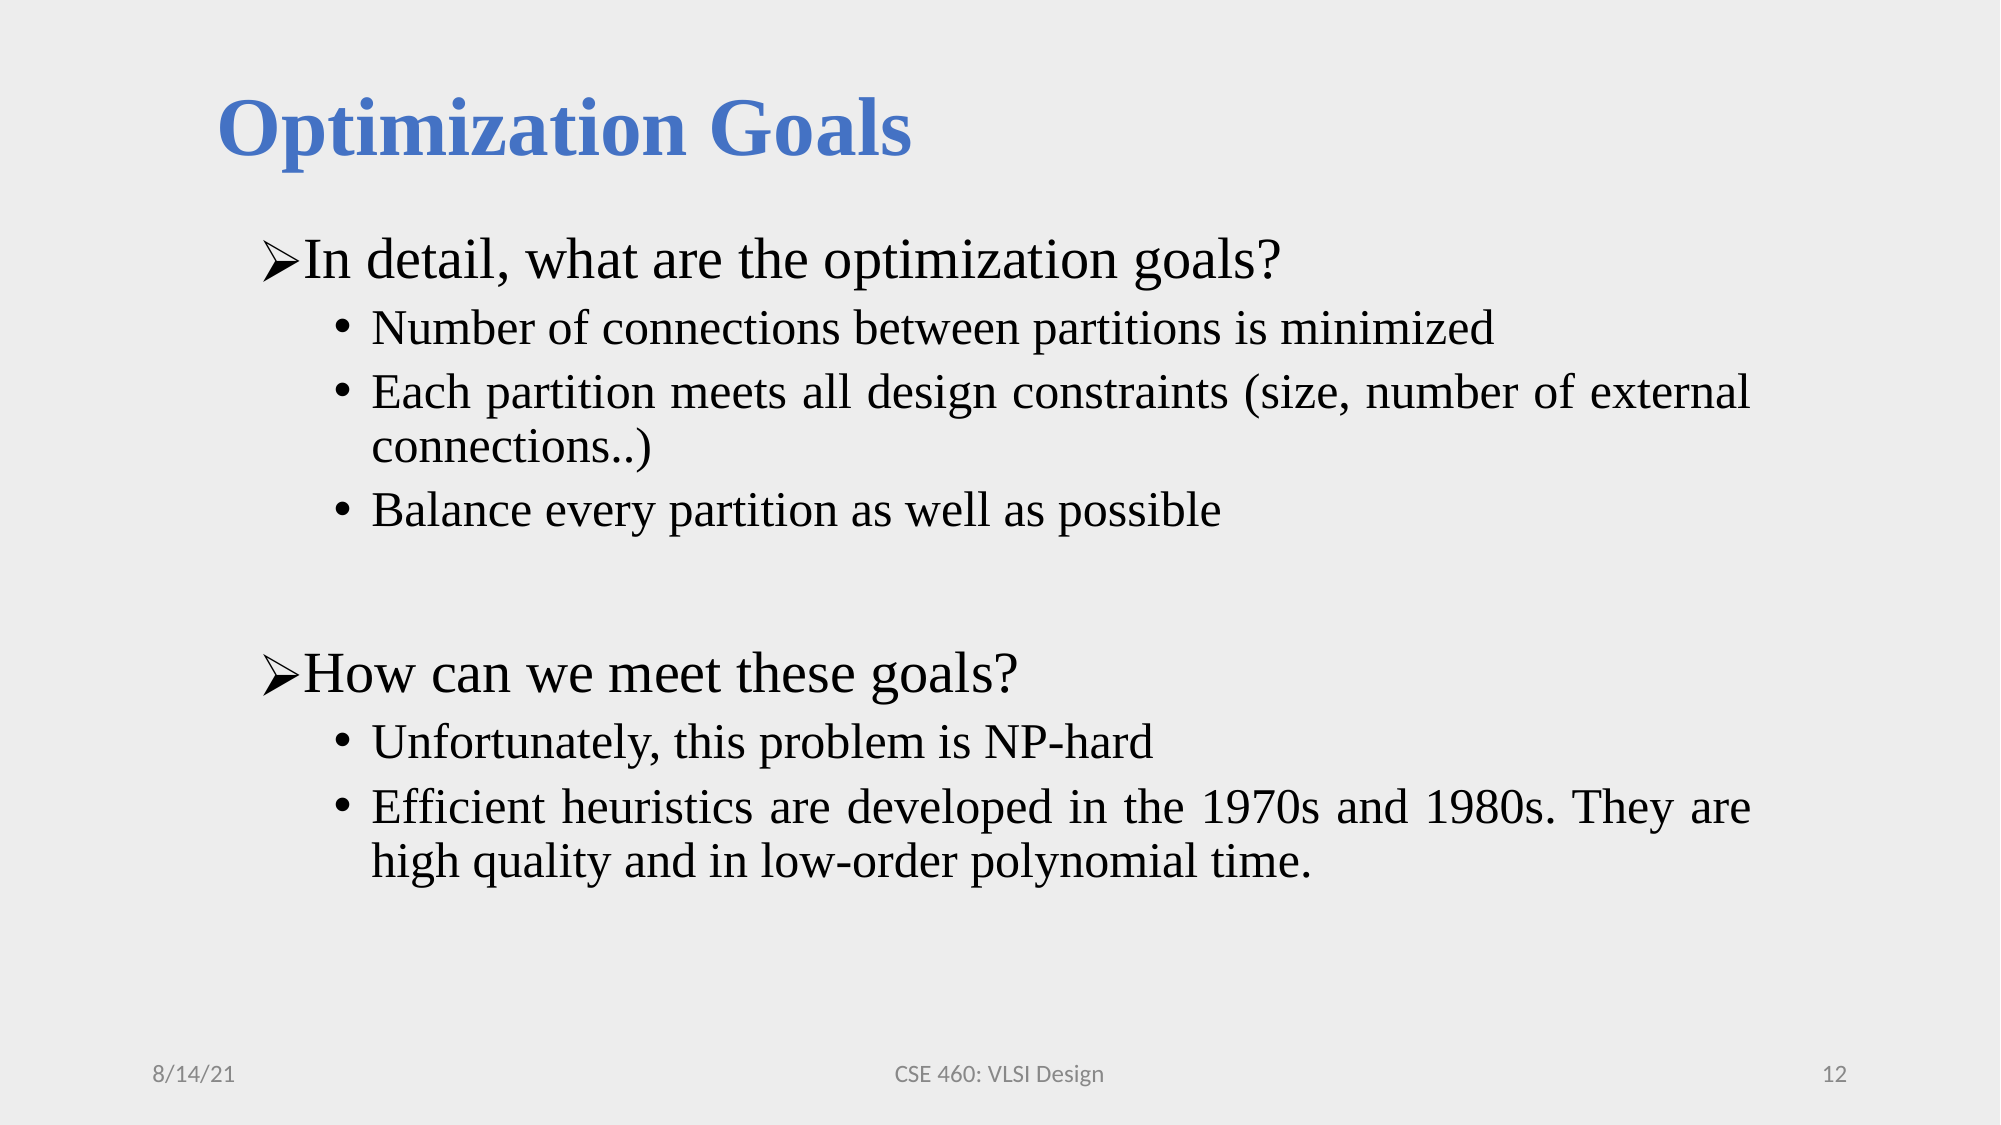

# Optimization Goals
In detail, what are the optimization goals?
Number of connections between partitions is minimized
Each partition meets all design constraints (size, number of external connections..)
Balance every partition as well as possible

How can we meet these goals?
Unfortunately, this problem is NP-hard
Efficient heuristics are developed in the 1970s and 1980s. They are high quality and in low-order polynomial time.

8/14/21
CSE 460: VLSI Design
12